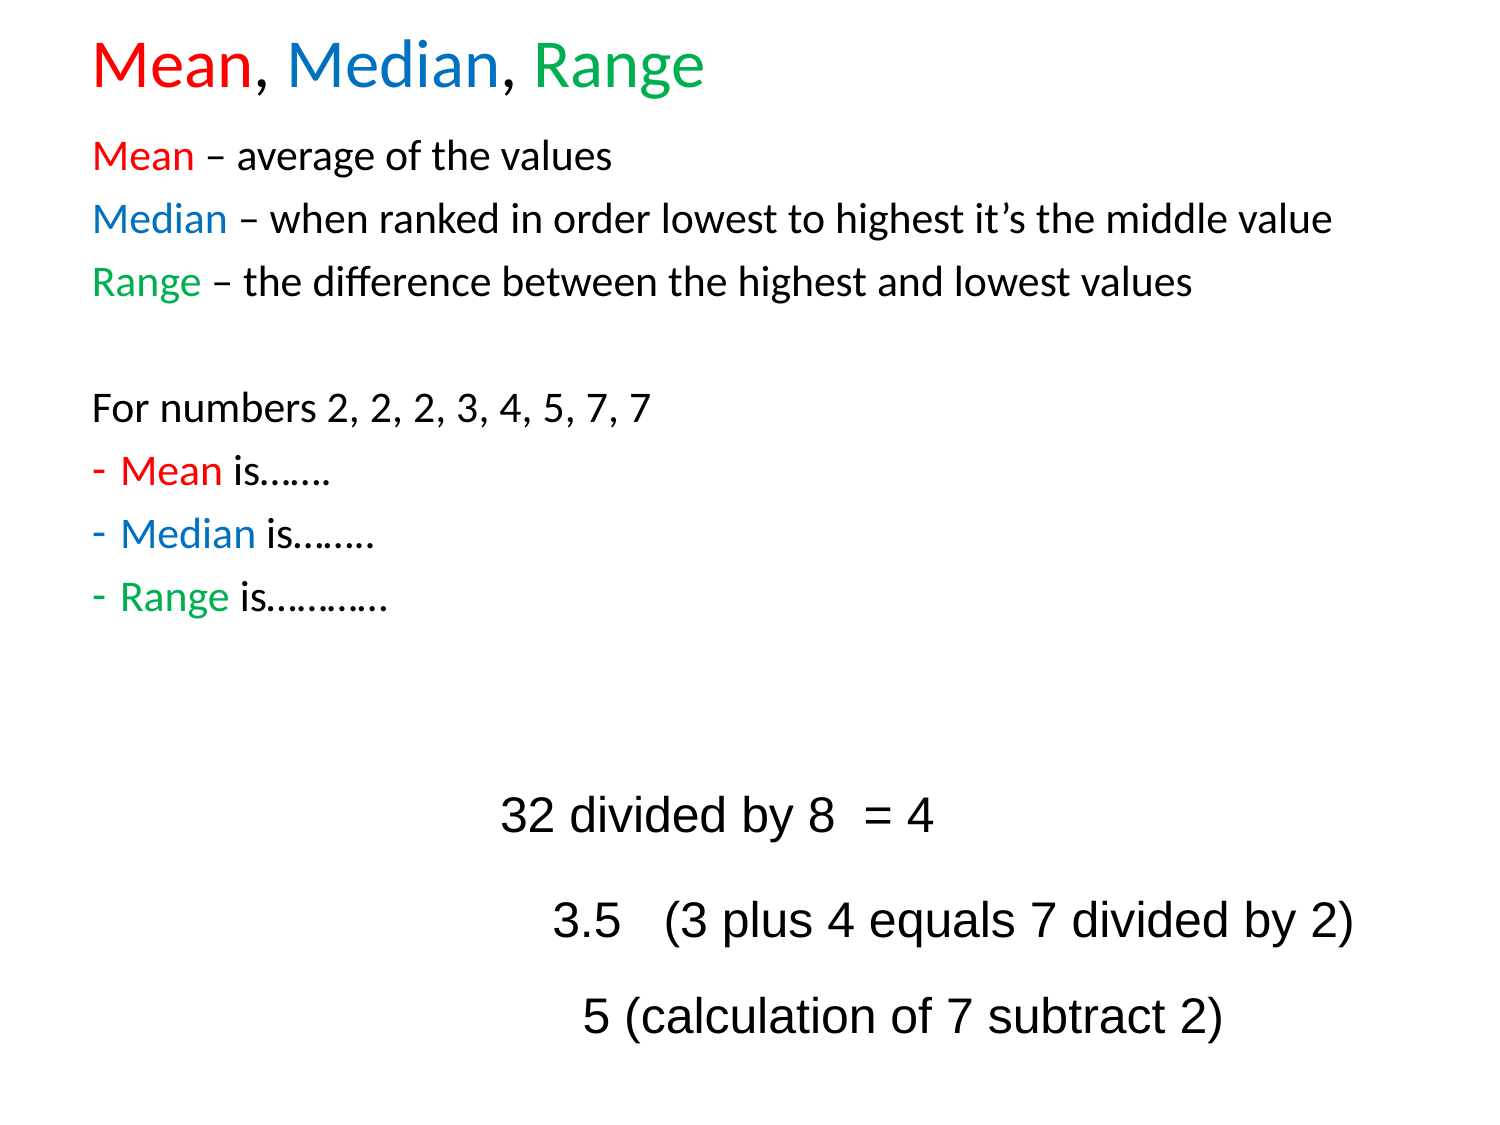

# Mean, Median, Range
Mean – average of the values
Median – when ranked in order lowest to highest it’s the middle value
Range – the difference between the highest and lowest values

For numbers 2, 2, 2, 3, 4, 5, 7, 7
Mean is…….
Median is……..
Range is…………
32 divided by 8  = 4

3.5   (3 plus 4 equals 7 divided by 2)
5 (calculation of 7 subtract 2)